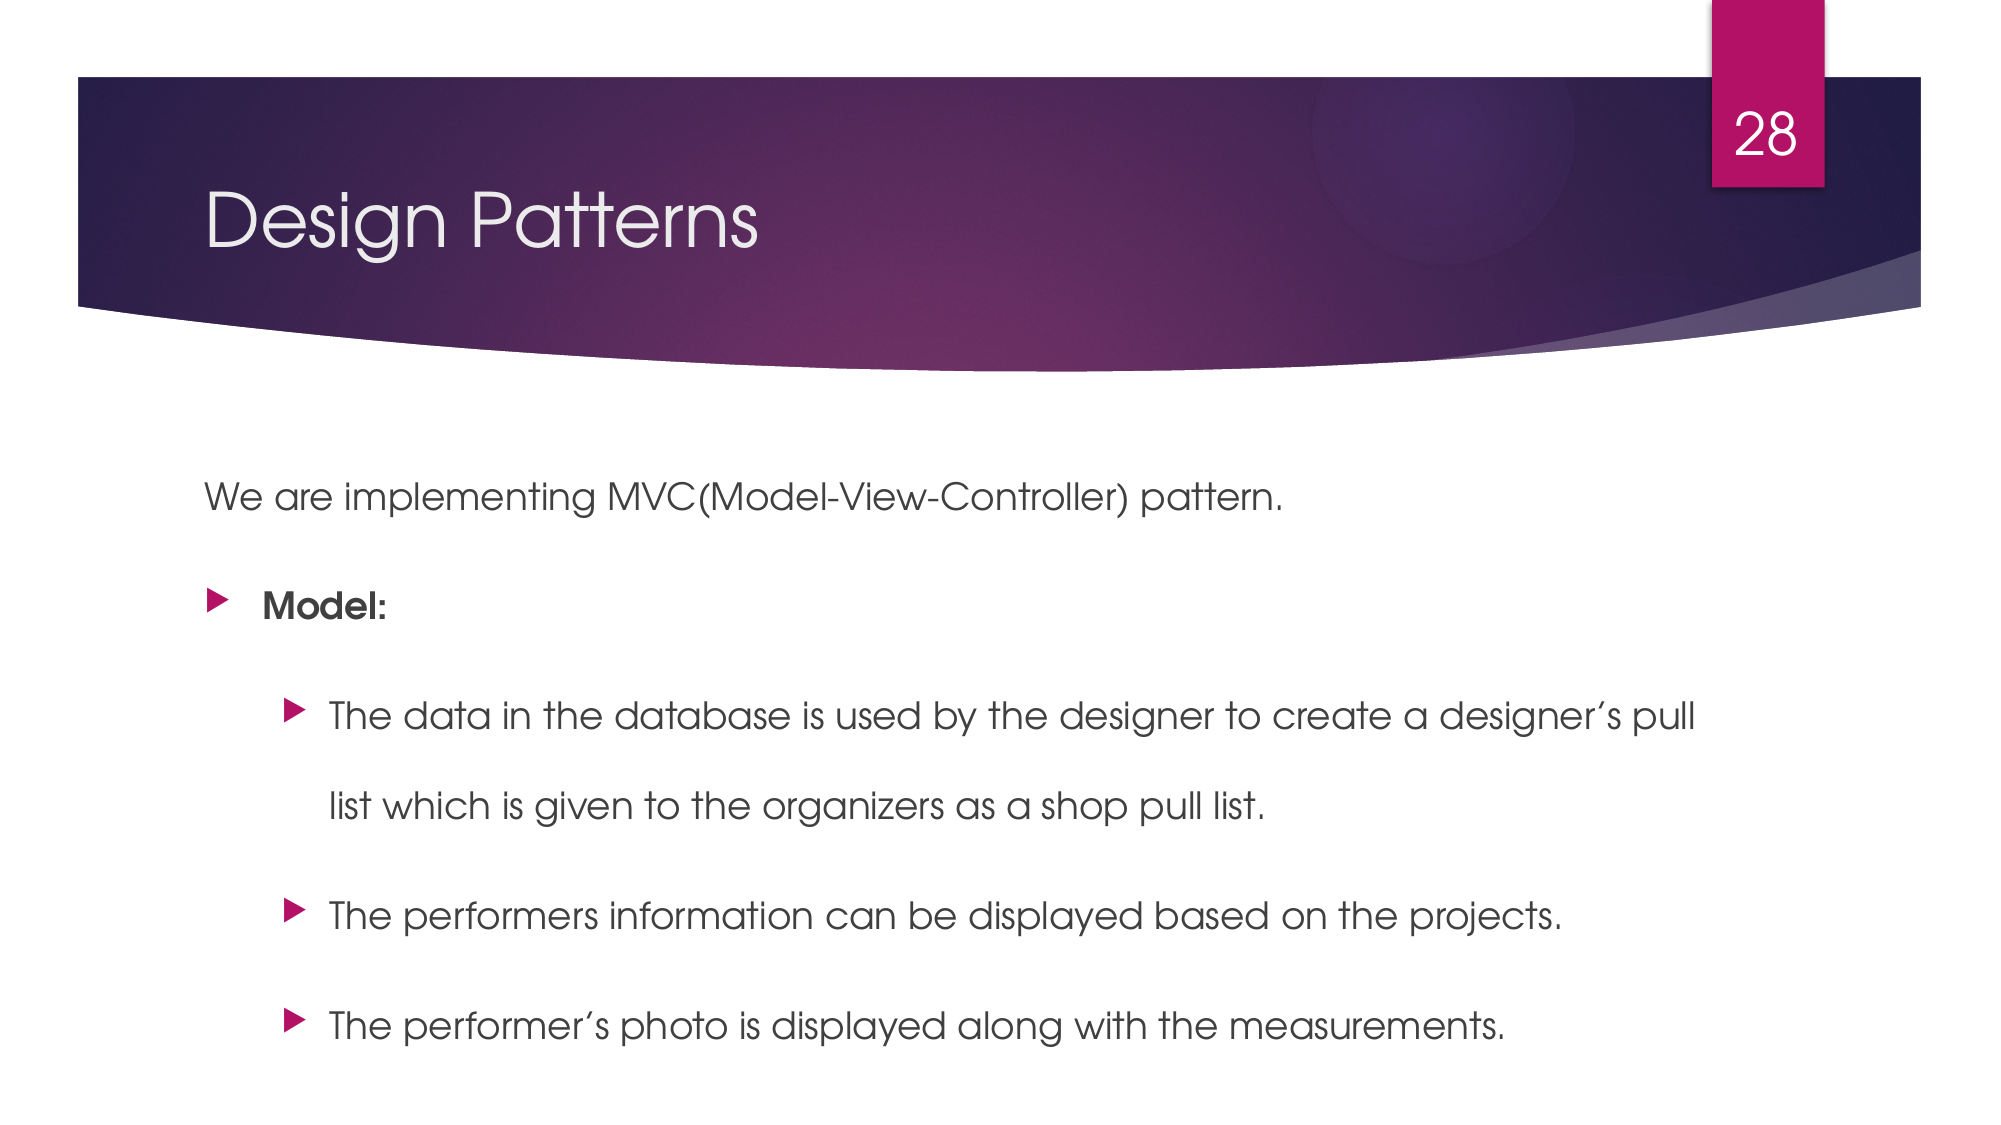

28
# Design Patterns
We are implementing MVC(Model-View-Controller) pattern.
Model:
The data in the database is used by the designer to create a designer’s pull list which is given to the organizers as a shop pull list.
The performers information can be displayed based on the projects.
The performer’s photo is displayed along with the measurements.